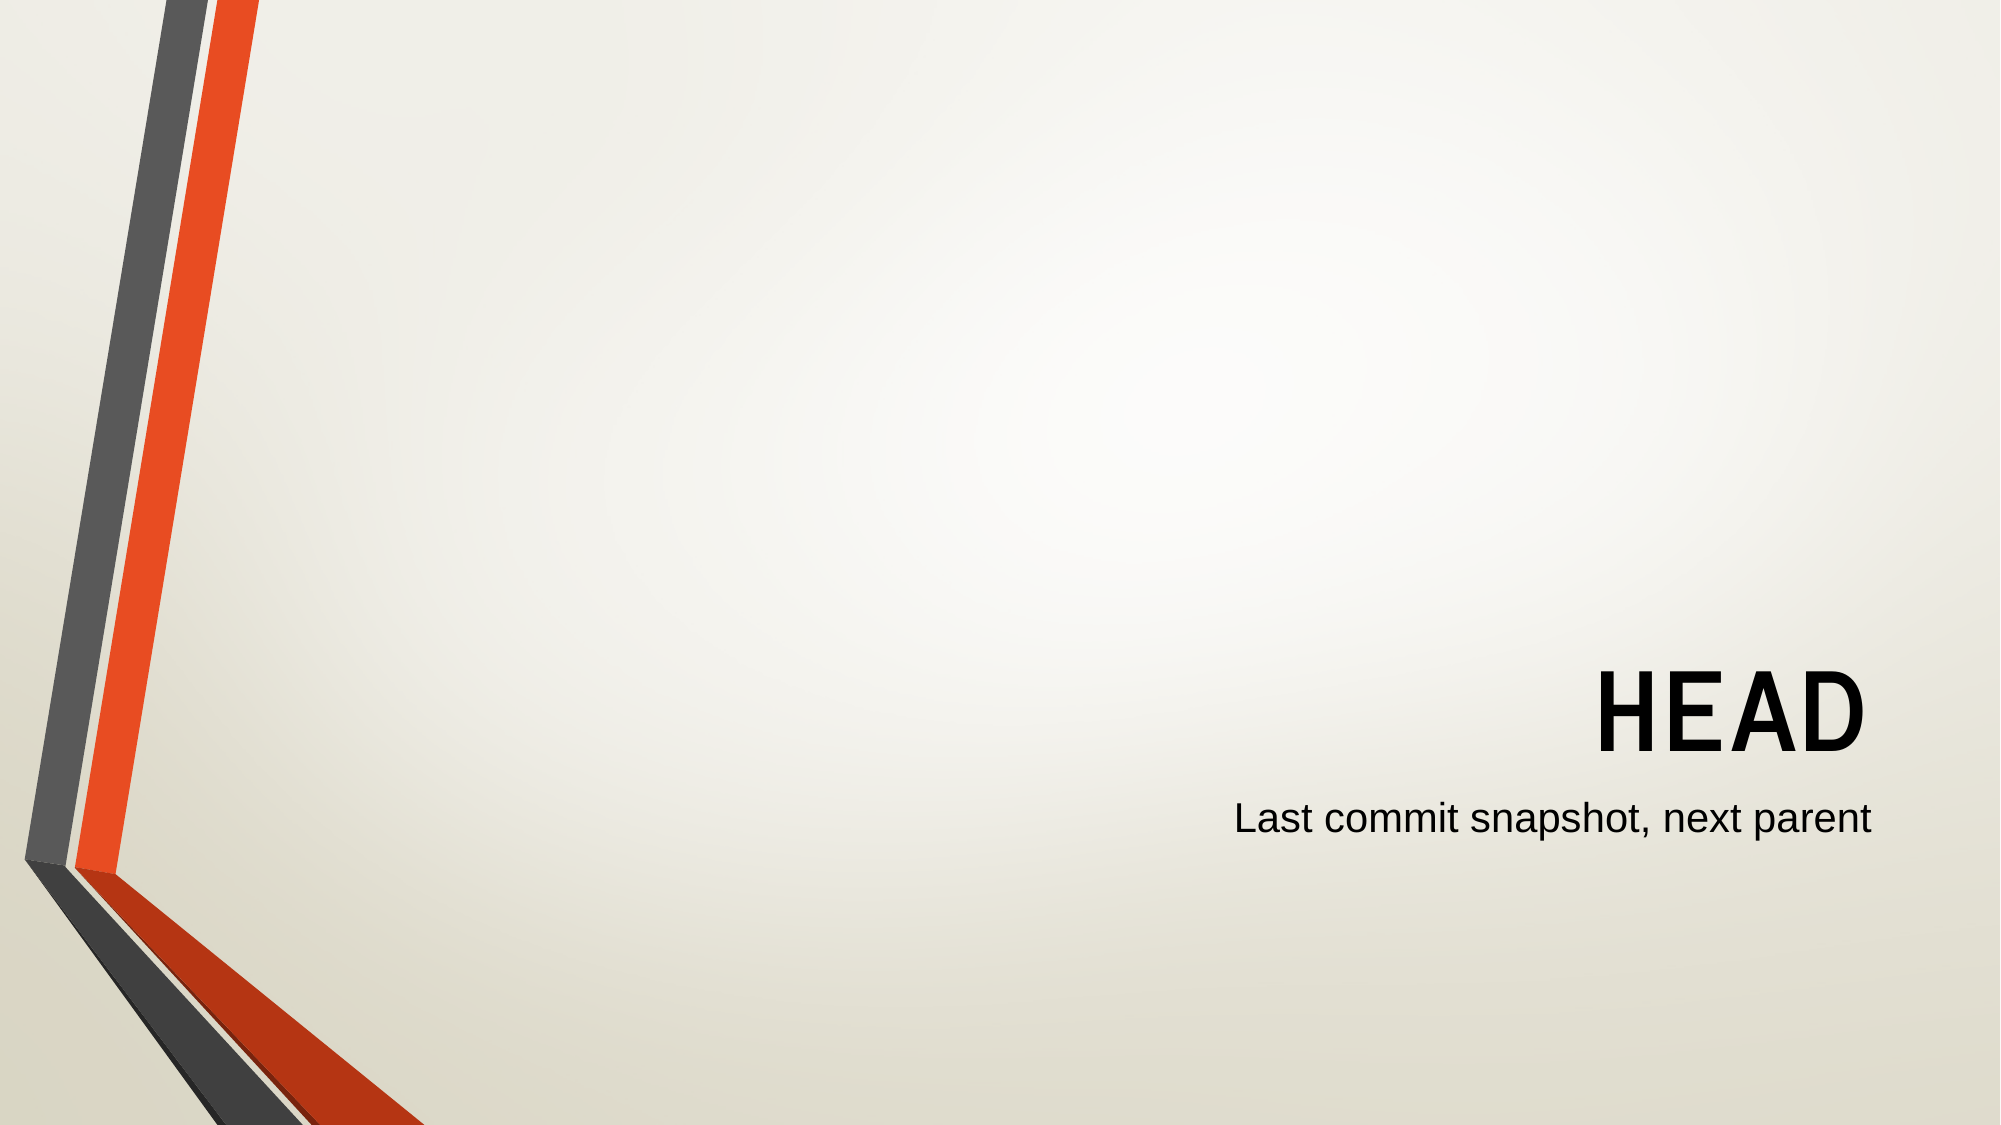

# HEAD
Last commit snapshot, next parent